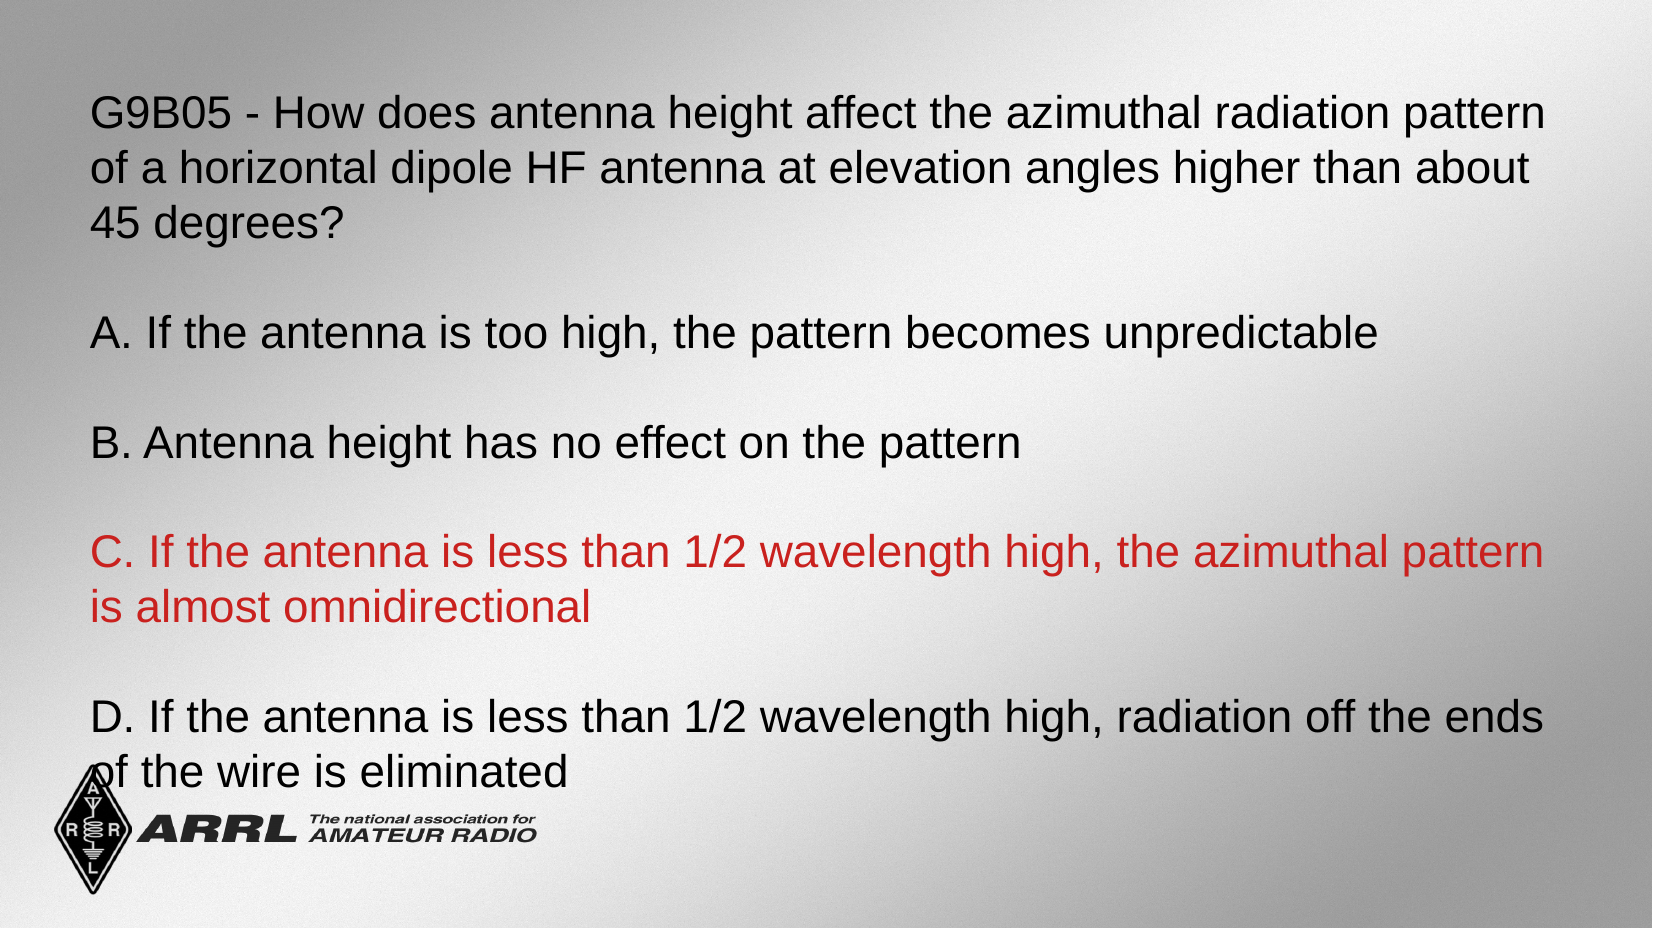

G9B05 - How does antenna height affect the azimuthal radiation pattern of a horizontal dipole HF antenna at elevation angles higher than about 45 degrees?

A. If the antenna is too high, the pattern becomes unpredictable

B. Antenna height has no effect on the pattern

C. If the antenna is less than 1/2 wavelength high, the azimuthal pattern is almost omnidirectional

D. If the antenna is less than 1/2 wavelength high, radiation off the ends of the wire is eliminated